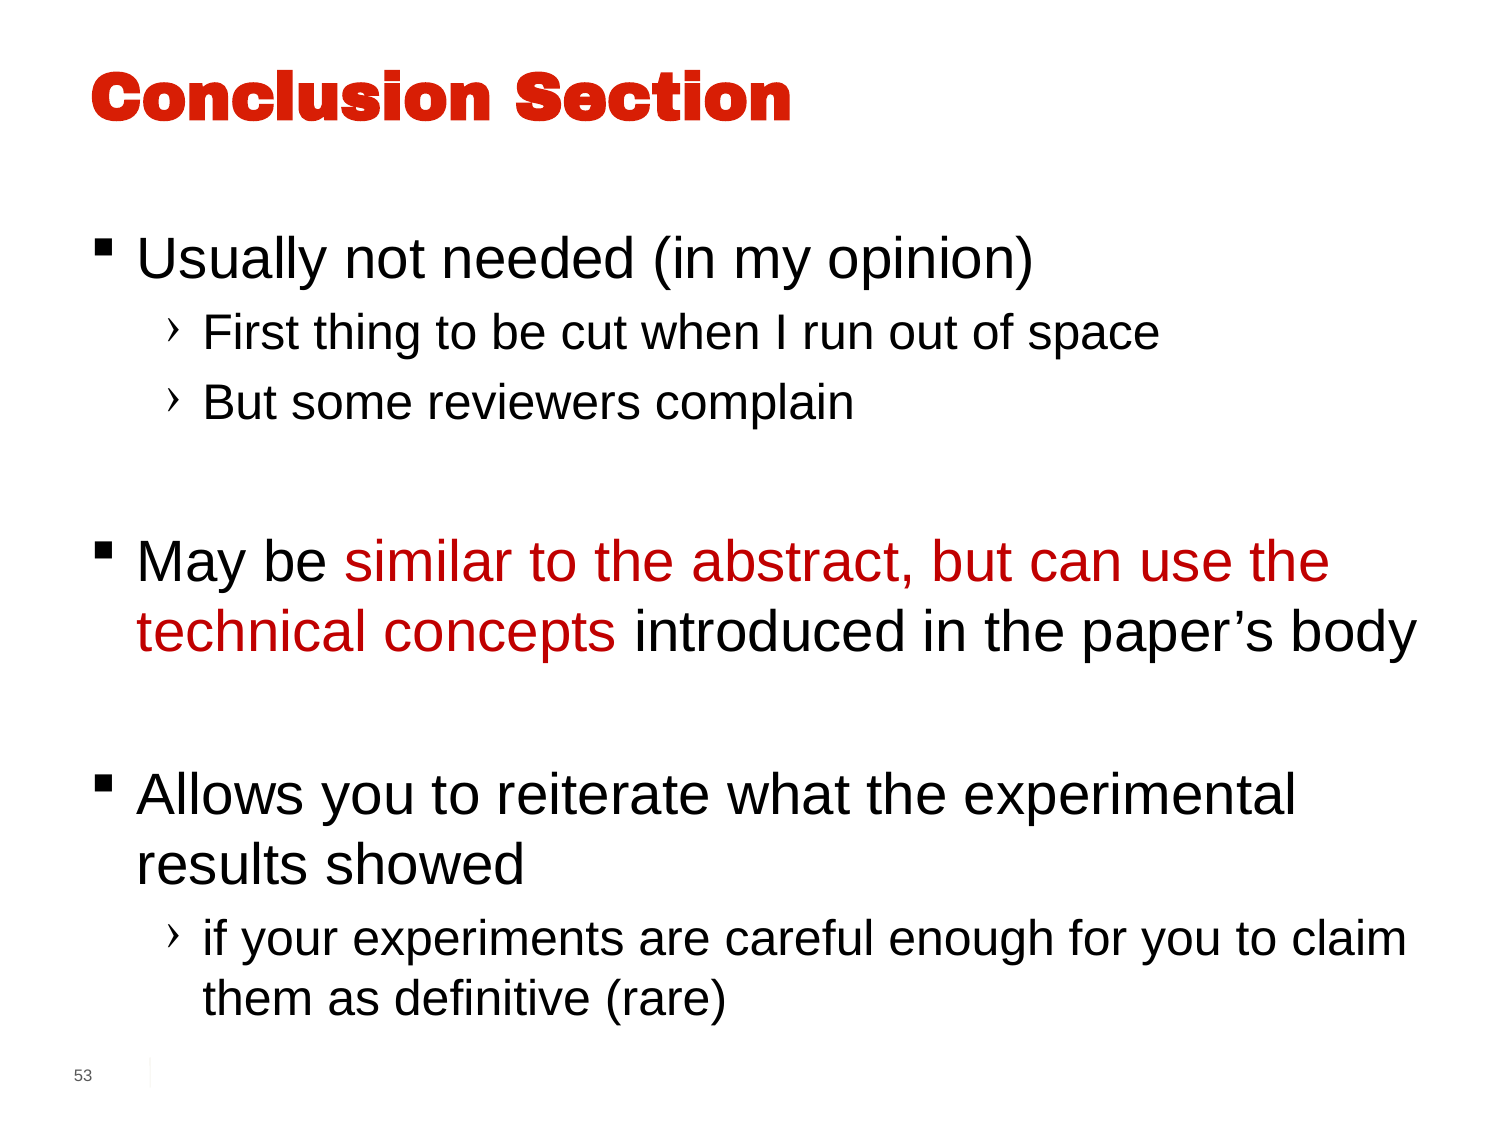

# Conclusion Section
Usually not needed (in my opinion)
First thing to be cut when I run out of space
But some reviewers complain

May be similar to the abstract, but can use the technical concepts introduced in the paper’s body

Allows you to reiterate what the experimental results showed
if your experiments are careful enough for you to claim them as definitive (rare)
53